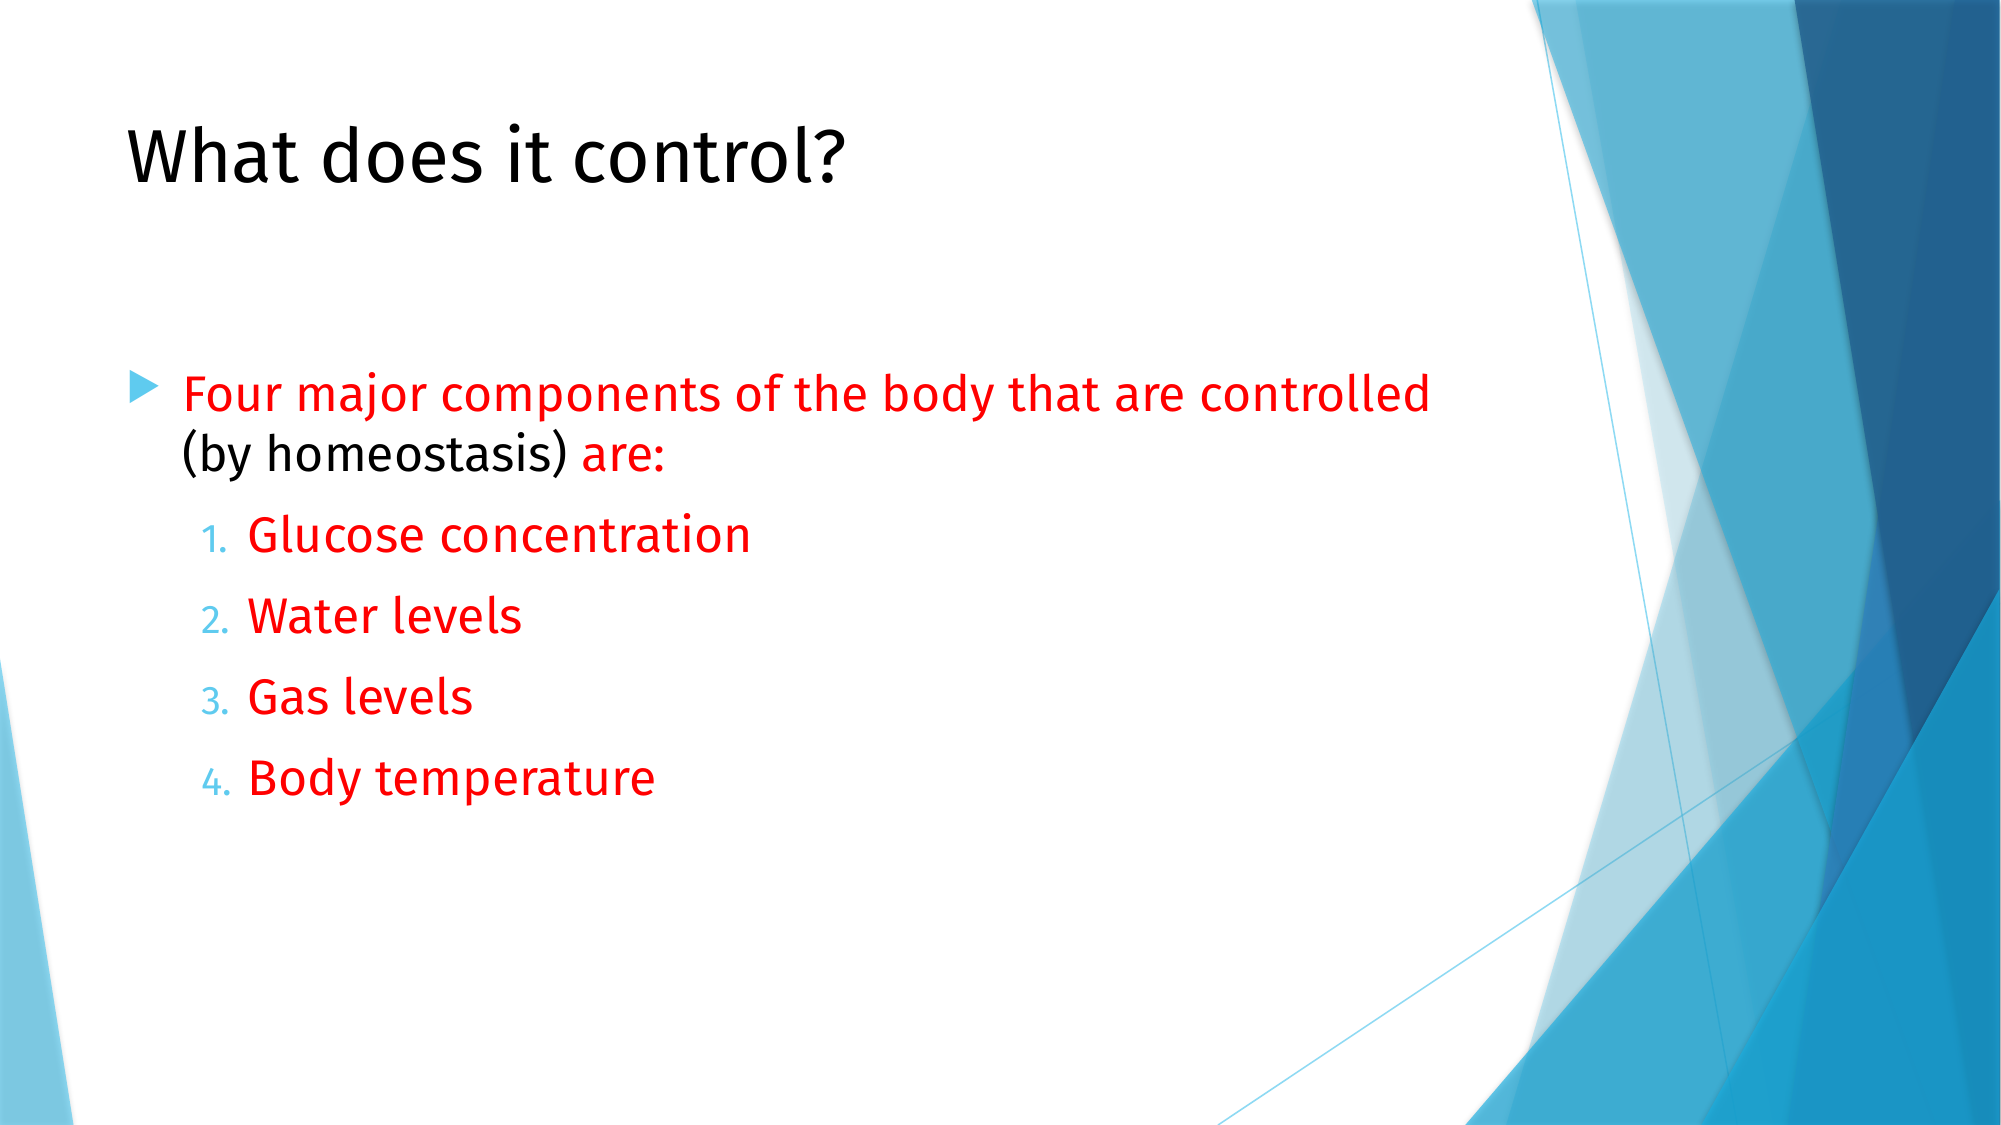

# What does it control?
Four major components of the body that are controlled (by homeostasis) are:
Glucose concentration
Water levels
Gas levels
Body temperature